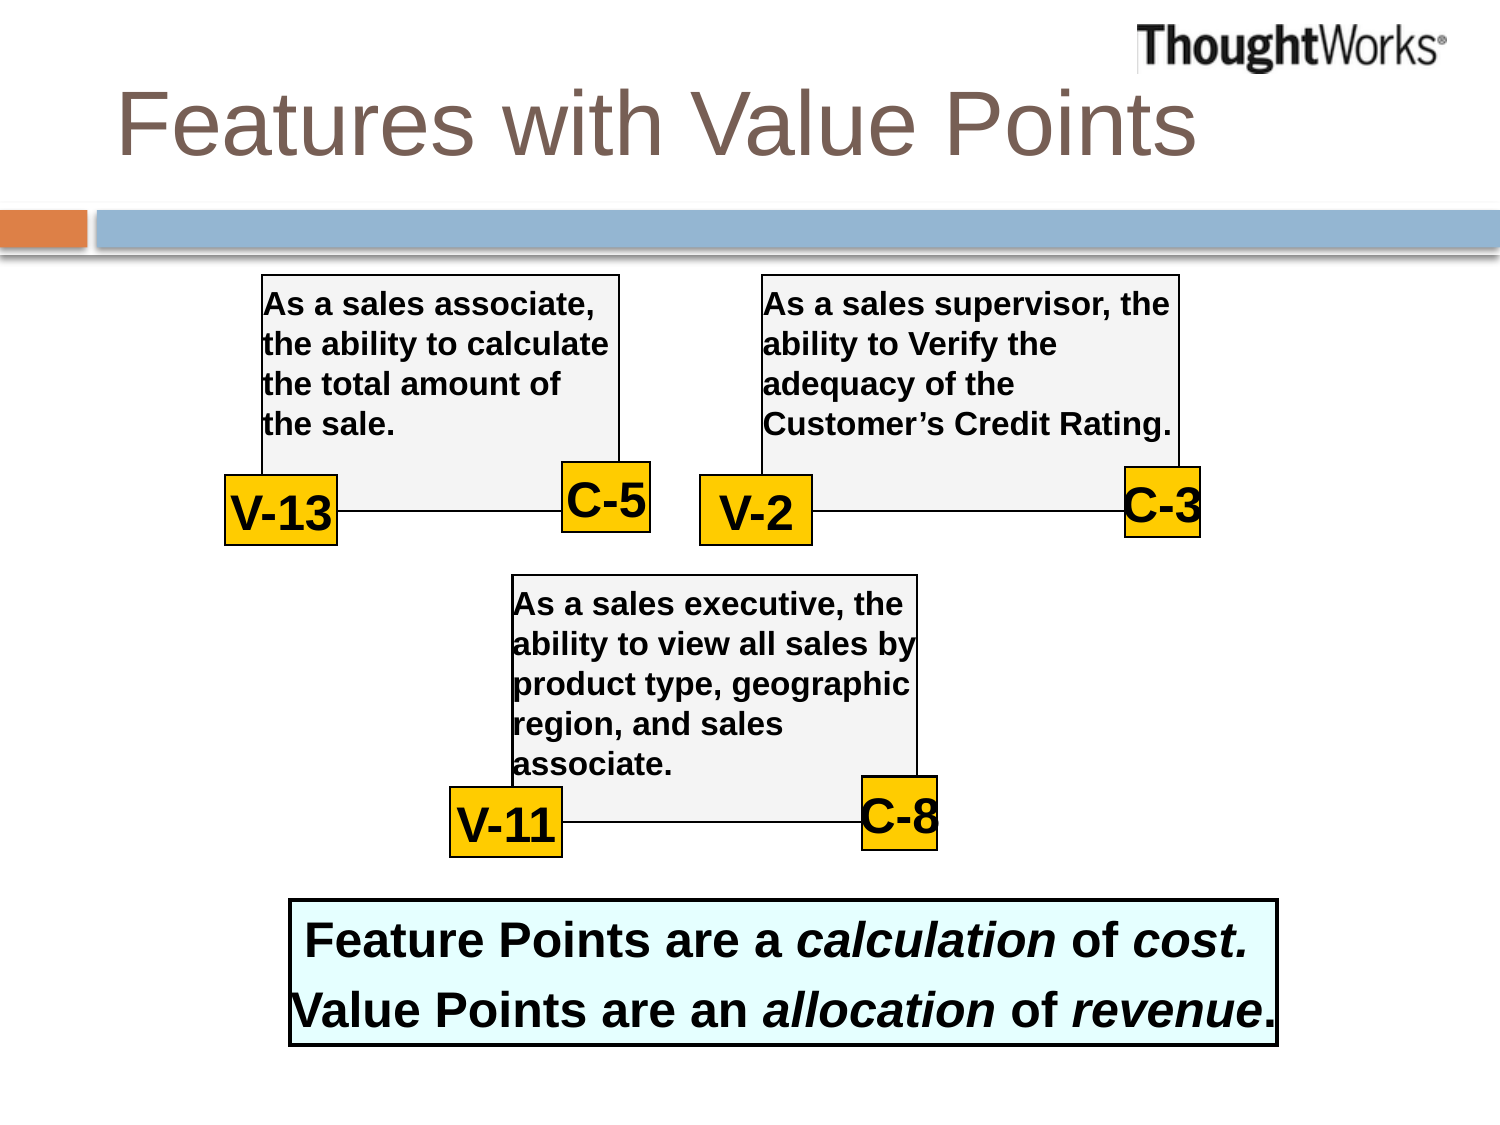

# Features with Value Points
As a sales associate, the ability to calculate the total amount of the sale.
As a sales supervisor, the ability to Verify the adequacy of the Customer’s Credit Rating.
C-5
C-3
V-13
V-2
As a sales executive, the ability to view all sales by product type, geographic region, and sales associate.
C-8
V-11
Feature Points are a calculation of cost.
Value Points are an allocation of revenue.